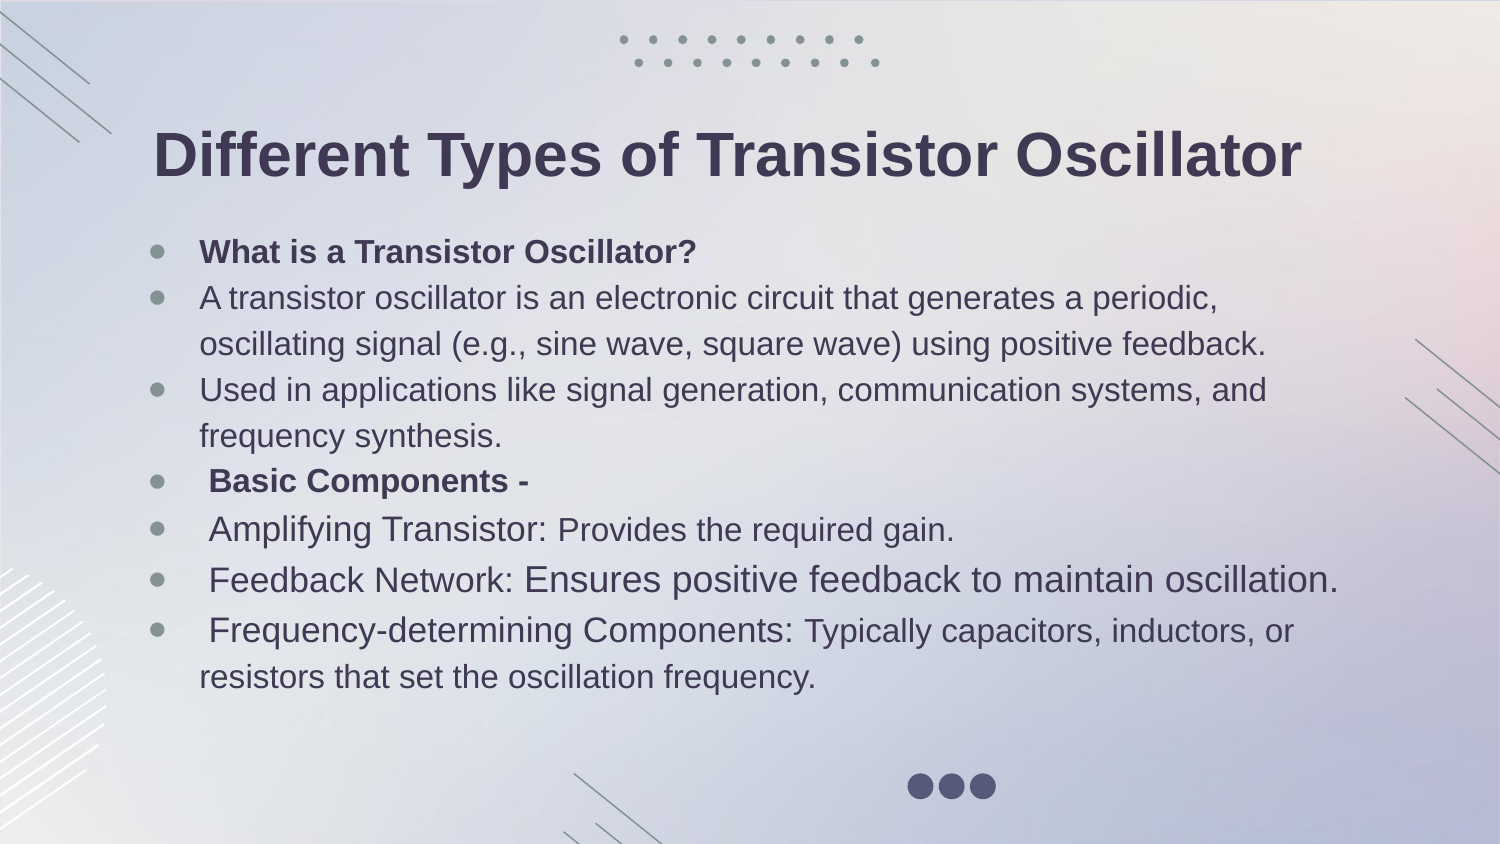

# Different Types of Transistor Oscillator
What is a Transistor Oscillator?
A transistor oscillator is an electronic circuit that generates a periodic, oscillating signal (e.g., sine wave, square wave) using positive feedback.
Used in applications like signal generation, communication systems, and frequency synthesis.
 Basic Components -
 Amplifying Transistor: Provides the required gain.
 Feedback Network: Ensures positive feedback to maintain oscillation.
 Frequency-determining Components: Typically capacitors, inductors, or resistors that set the oscillation frequency.